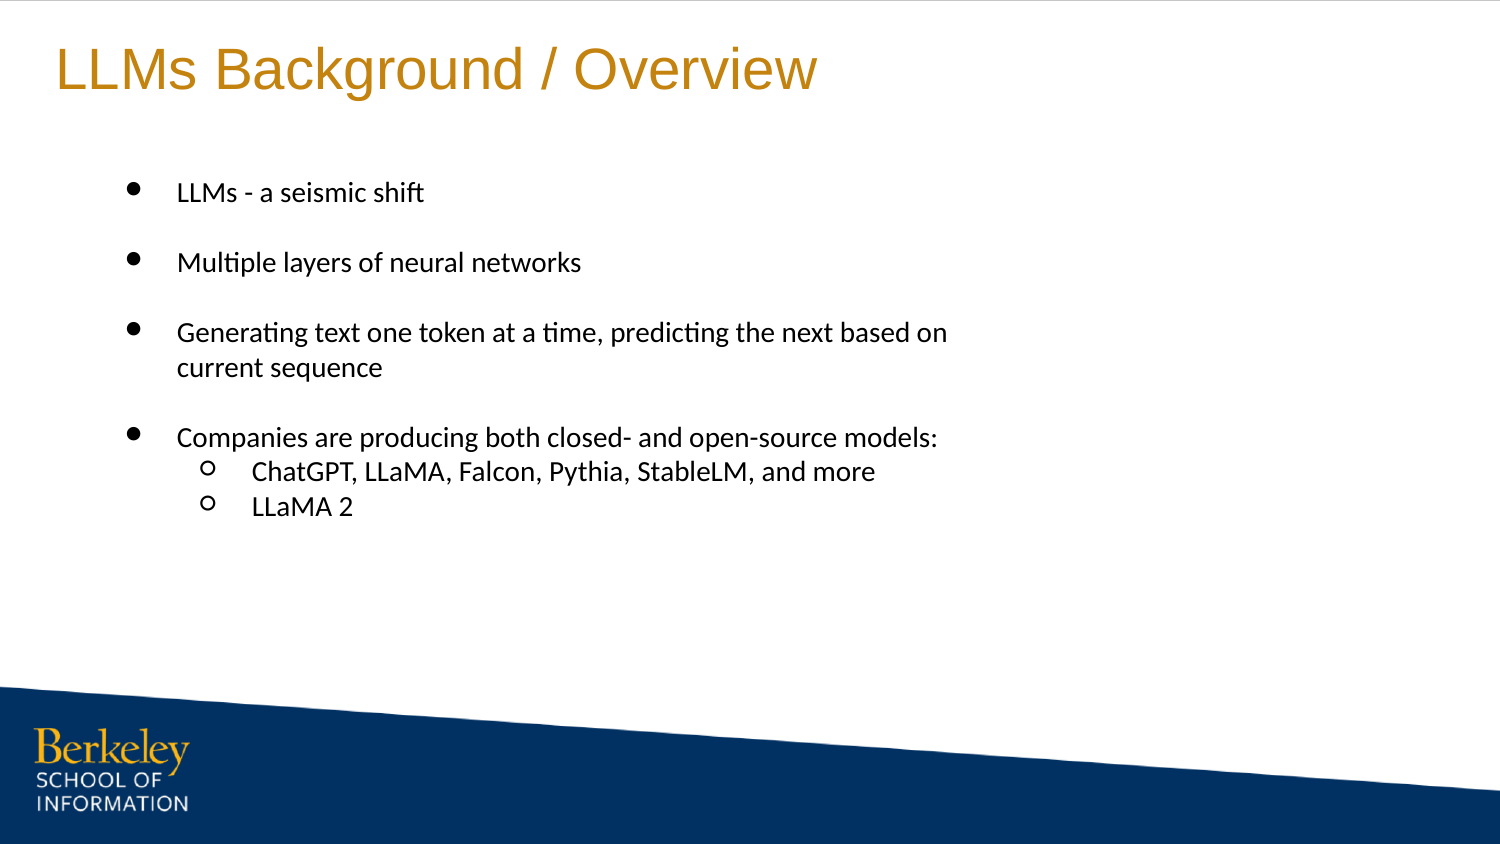

LLMs Background / Overview
LLMs - a seismic shift

Multiple layers of neural networks

Generating text one token at a time, predicting the next based on current sequence

Companies are producing both closed- and open-source models:
ChatGPT, LLaMA, Falcon, Pythia, StableLM, and more
LLaMA 2